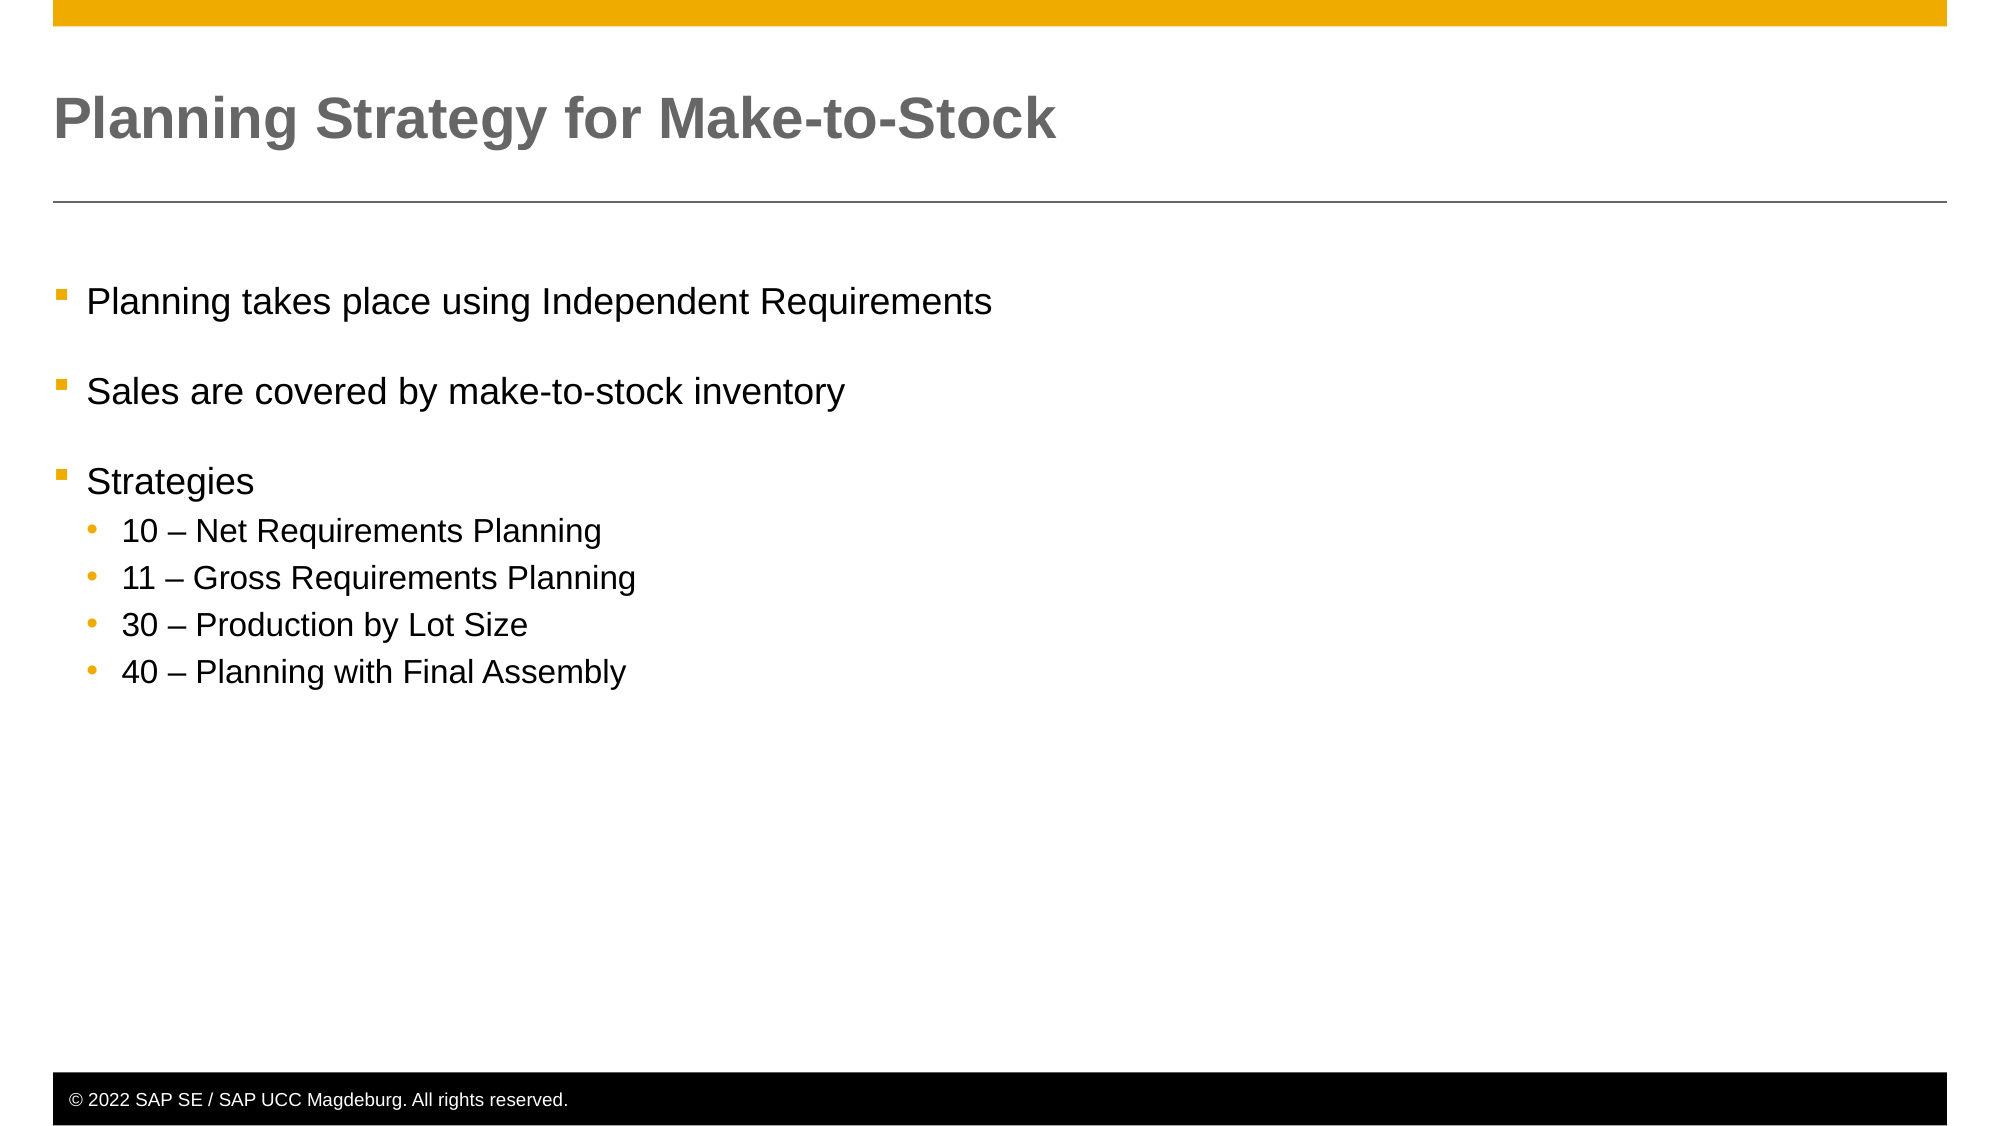

# Planning Strategy for Make-to-Stock
Planning takes place using Independent Requirements

Sales are covered by make-to-stock inventory

Strategies
10 – Net Requirements Planning
11 – Gross Requirements Planning
30 – Production by Lot Size
40 – Planning with Final Assembly